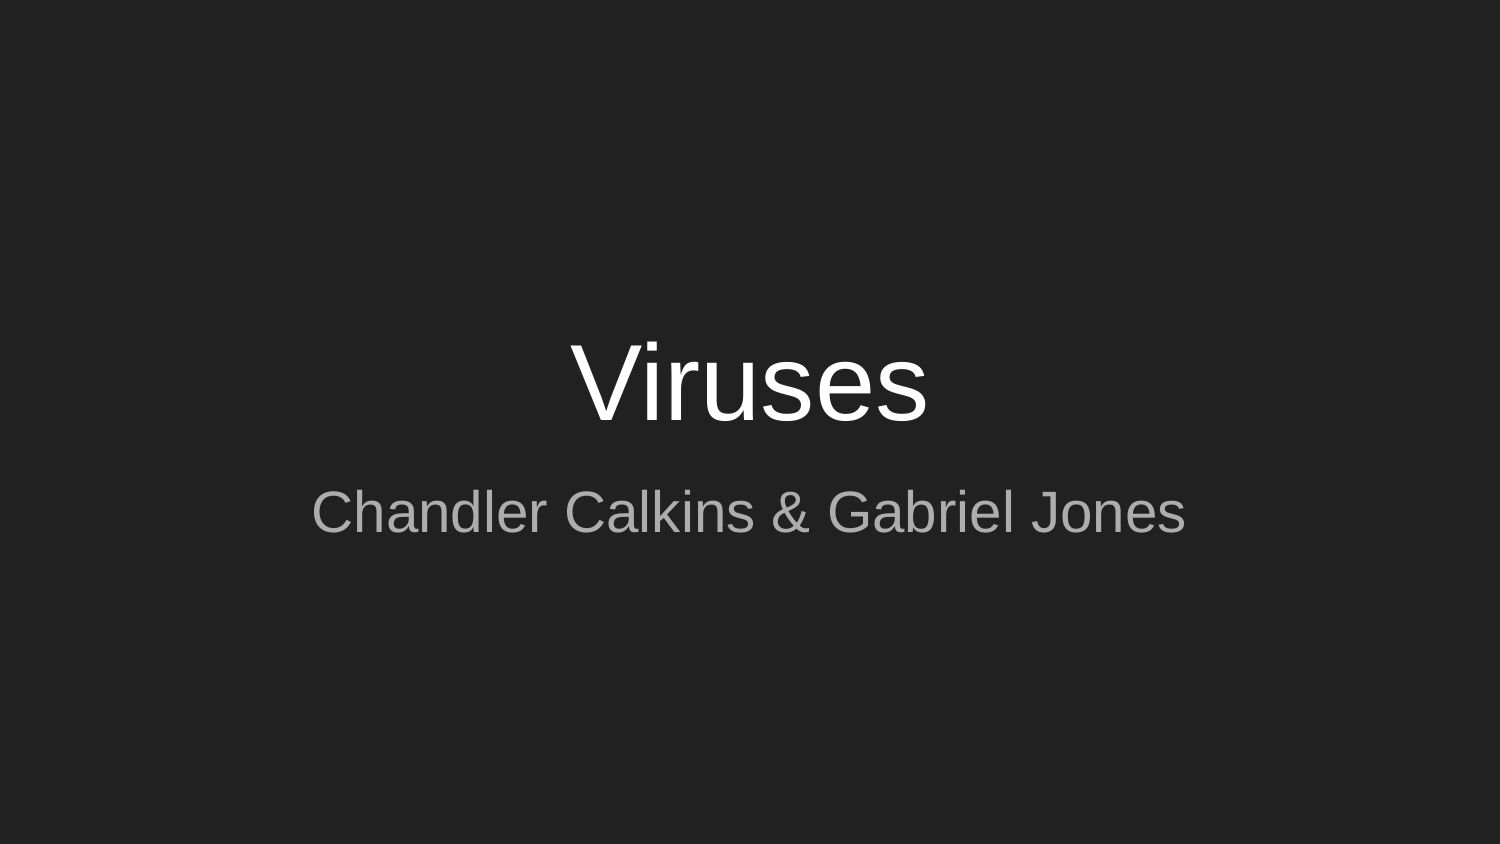

# Viruses
Chandler Calkins & Gabriel Jones